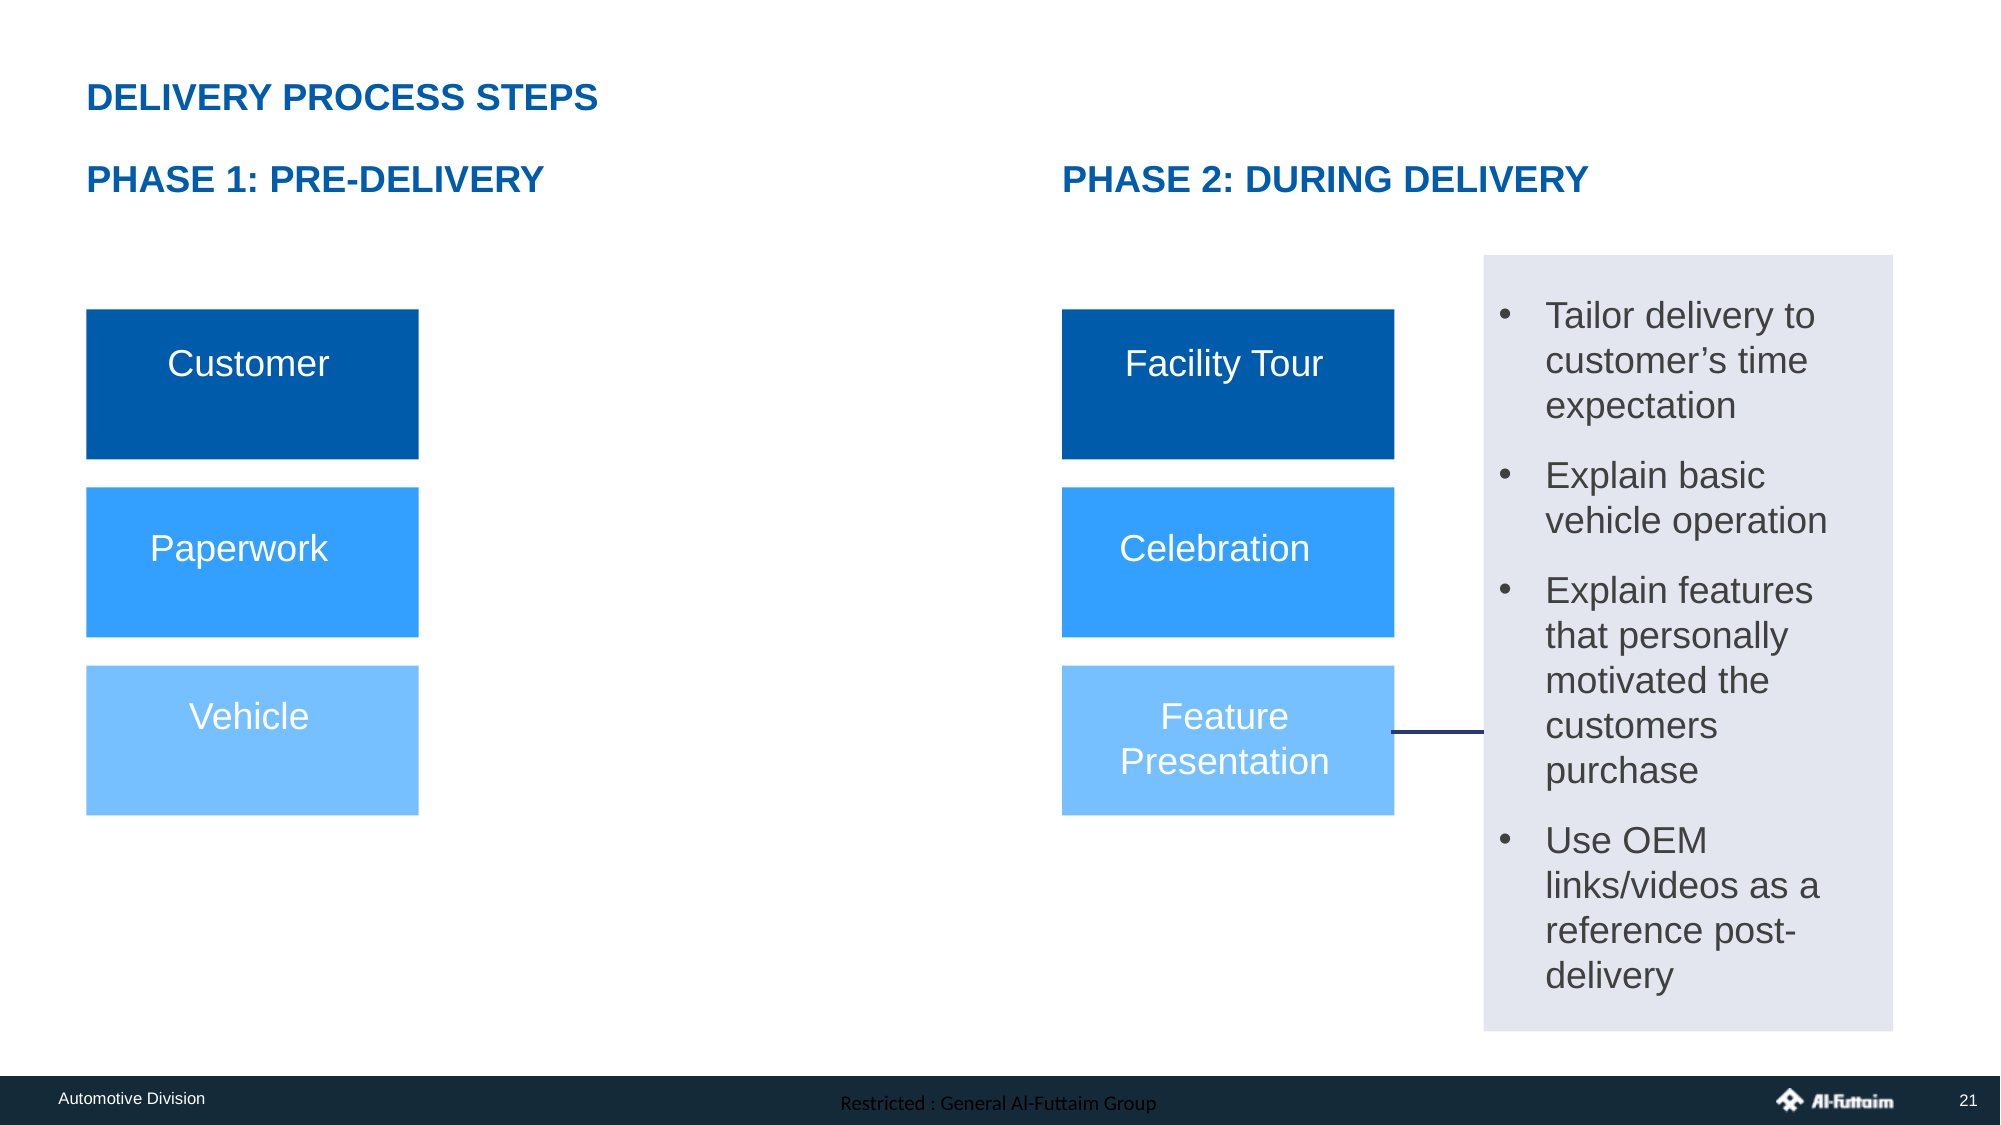

DELIVERY PROCESS STEPS
PHASE 1: PRE-DELIVERY
PHASE 2: DURING DELIVERY
Tailor delivery to customer’s time expectation
Explain basic vehicle operation
Explain features that personally motivated the customers purchase
Use OEM links/videos as a reference post-delivery

Customer
Facility Tour

Paperwork
Celebration

Vehicle
Feature Presentation
Manage Expectation
Manage Expectation